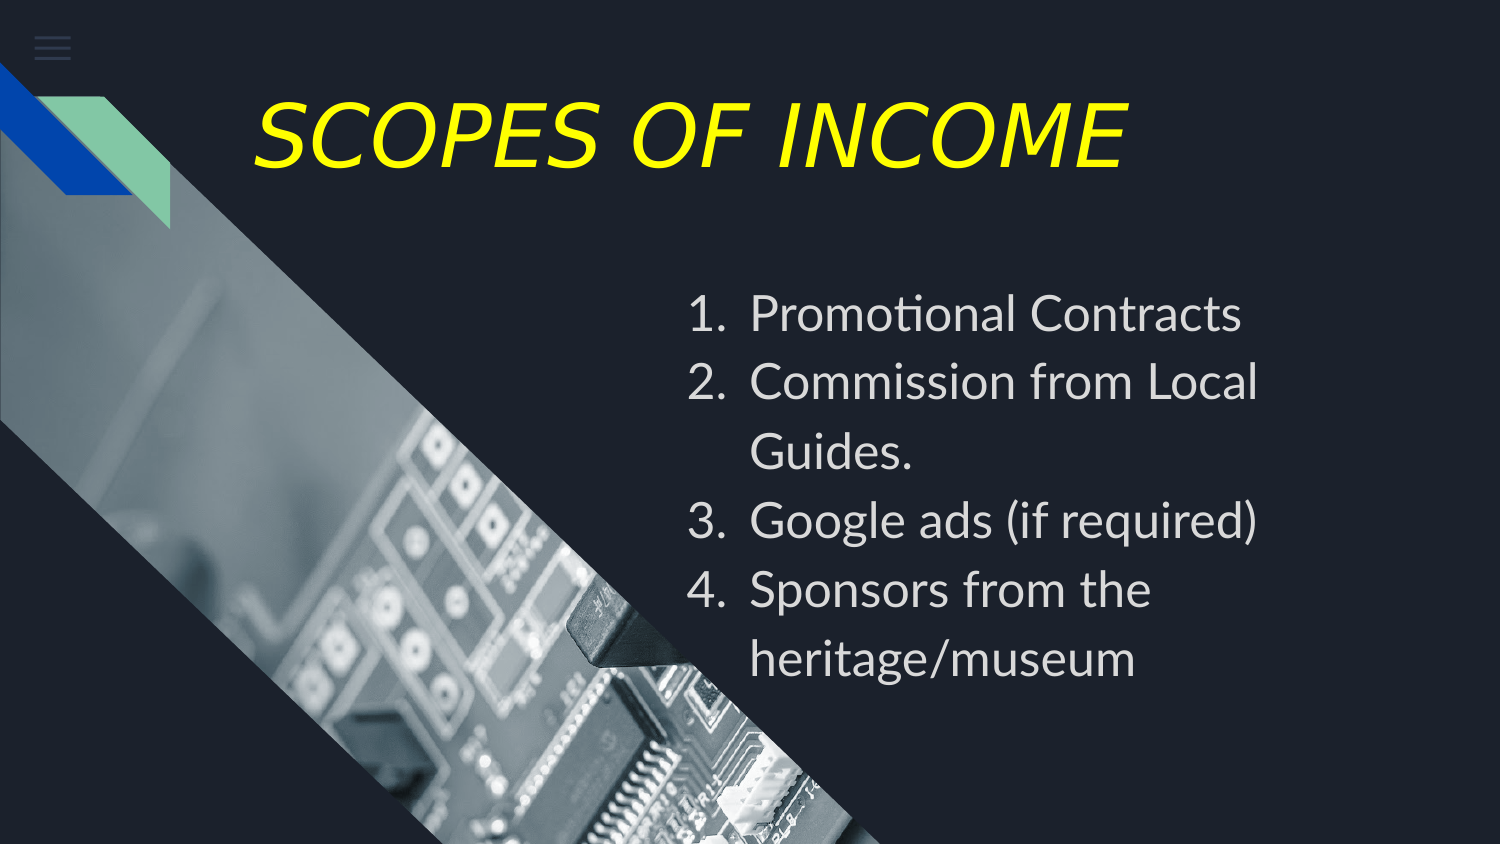

# SCOPES OF INCOME
Promotional Contracts
Commission from Local Guides.
Google ads (if required)
Sponsors from the heritage/museum